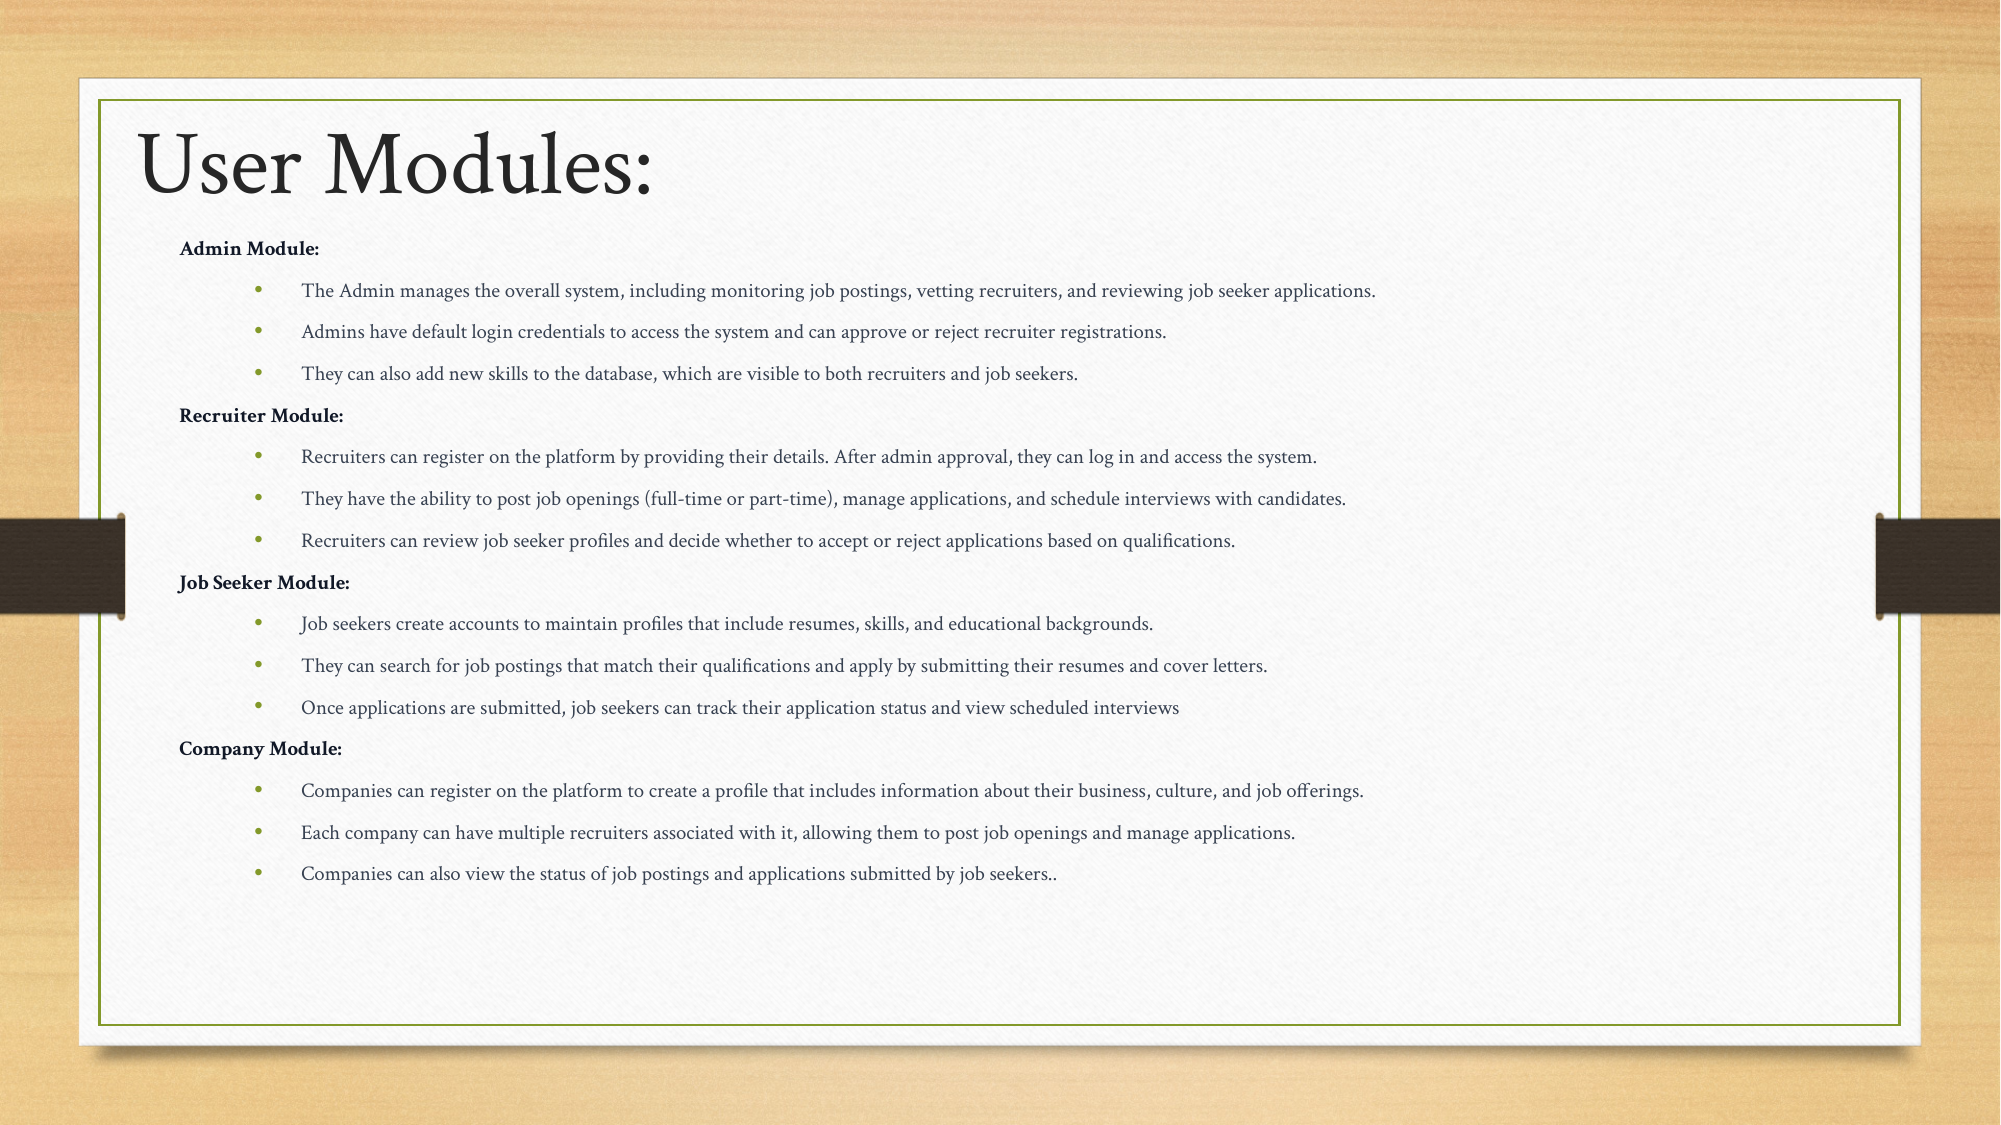

User Modules:
Admin Module:
The Admin manages the overall system, including monitoring job postings, vetting recruiters, and reviewing job seeker applications.
Admins have default login credentials to access the system and can approve or reject recruiter registrations.
They can also add new skills to the database, which are visible to both recruiters and job seekers.
Recruiter Module:
Recruiters can register on the platform by providing their details. After admin approval, they can log in and access the system.
They have the ability to post job openings (full-time or part-time), manage applications, and schedule interviews with candidates.
Recruiters can review job seeker profiles and decide whether to accept or reject applications based on qualifications.
Job Seeker Module:
Job seekers create accounts to maintain profiles that include resumes, skills, and educational backgrounds.
They can search for job postings that match their qualifications and apply by submitting their resumes and cover letters.
Once applications are submitted, job seekers can track their application status and view scheduled interviews
Company Module:
Companies can register on the platform to create a profile that includes information about their business, culture, and job offerings.
Each company can have multiple recruiters associated with it, allowing them to post job openings and manage applications.
Companies can also view the status of job postings and applications submitted by job seekers..